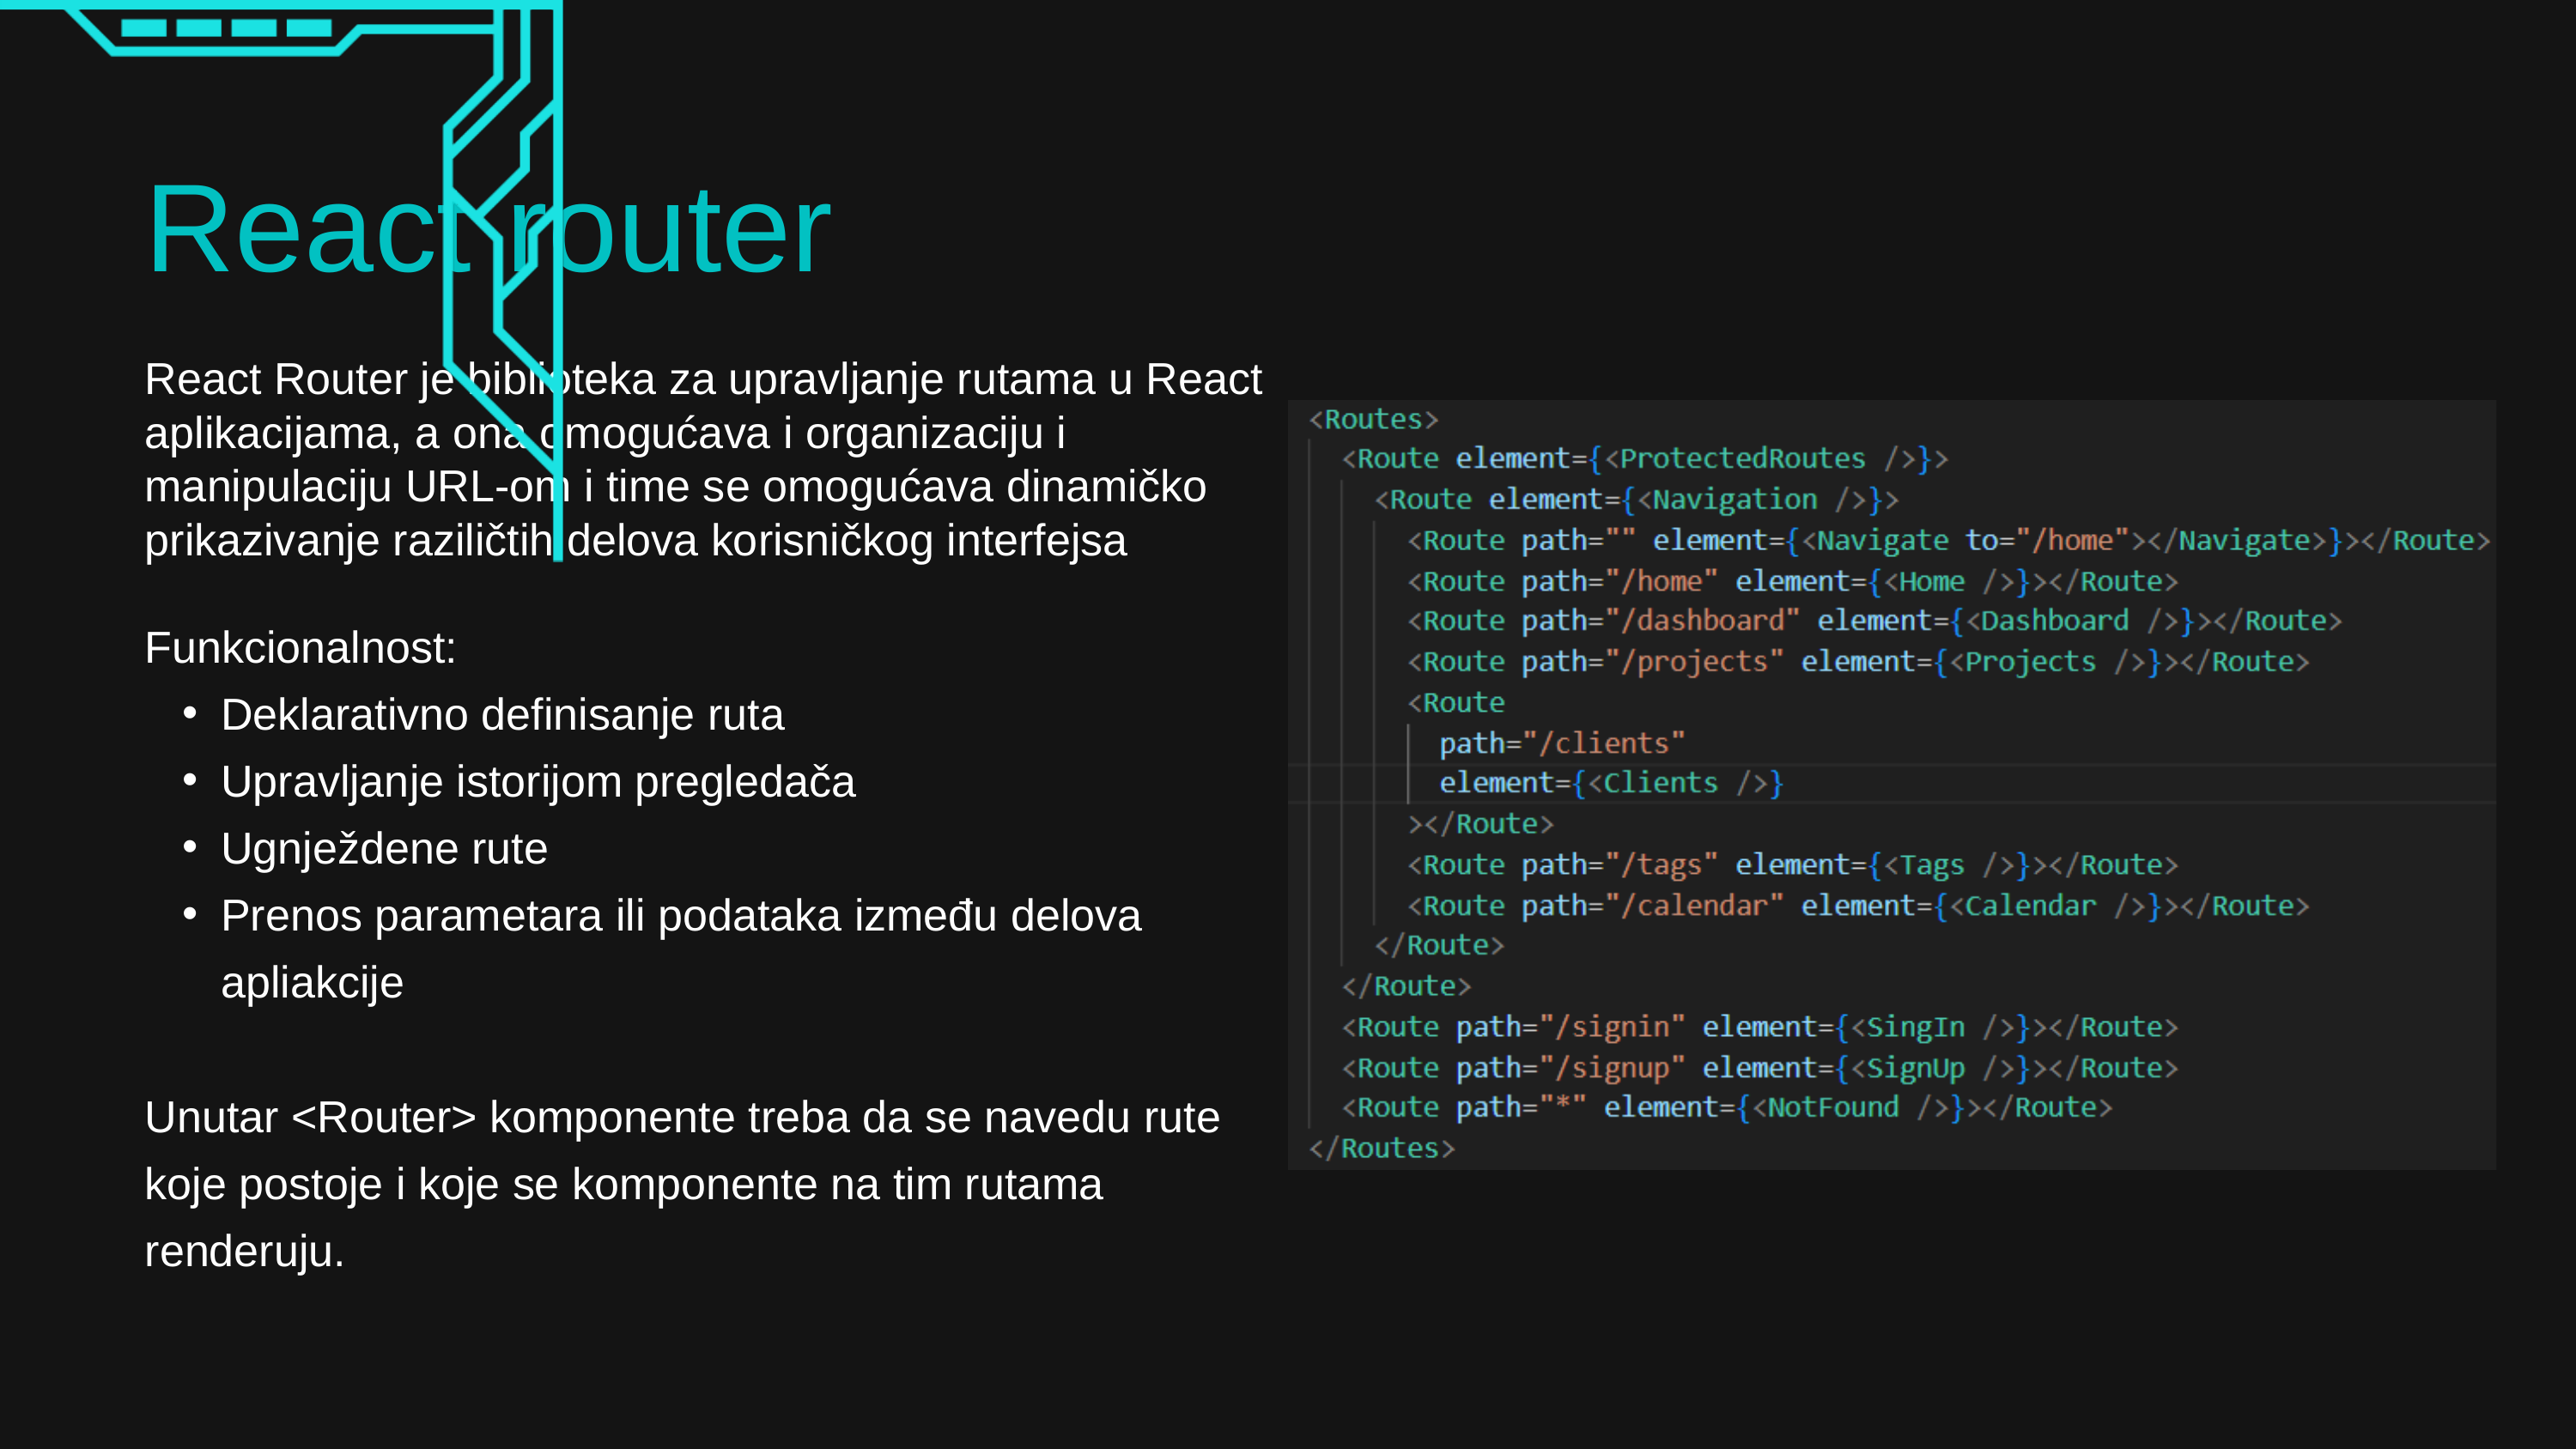

React router

React Router je biblioteka za upravljanje rutama u React aplikacijama, a ona omogućava i organizaciju i manipulaciju URL-om i time se omogućava dinamičko prikazivanje raziličtih delova korisničkog interfejsa

Funkcionalnost:
Deklarativno definisanje ruta
Upravljanje istorijom pregledača
Ugnježdene rute
Prenos parametara ili podataka između delova apliakcije

Unutar <Router> komponente treba da se navedu rute koje postoje i koje se komponente na tim rutama renderuju.